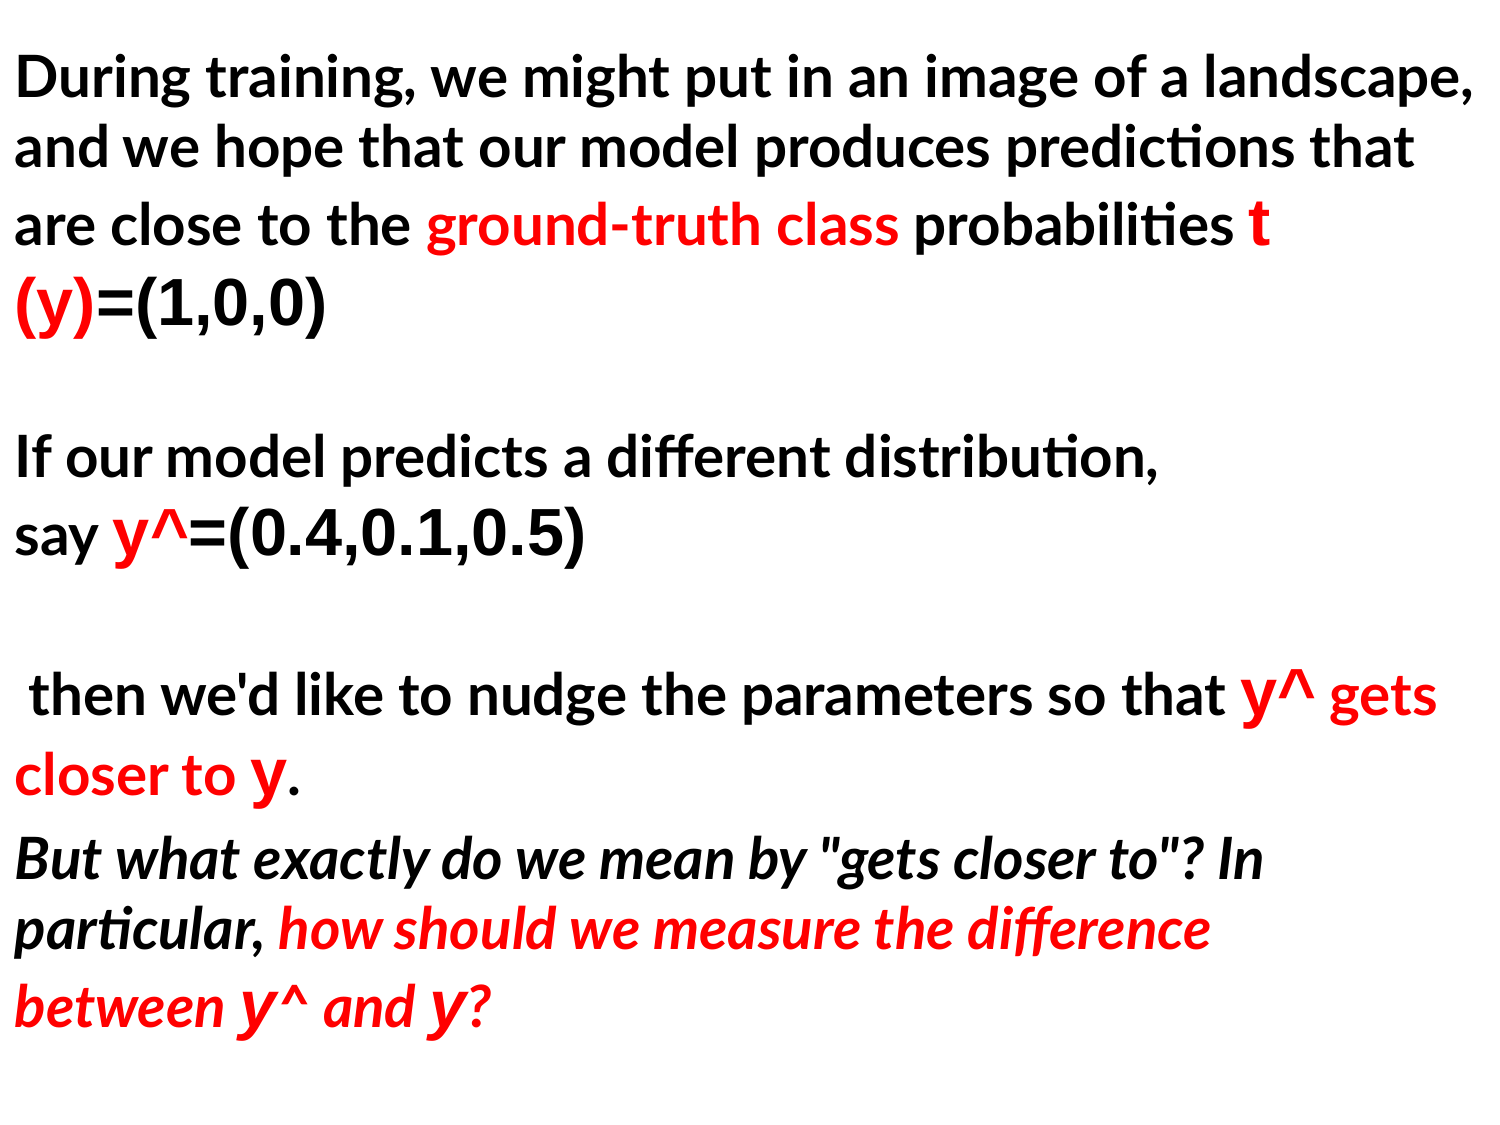

During training, we might put in an image of a landscape, and we hope that our model produces predictions that are close to the ground-truth class probabilities t (y)=(1,0,0)

If our model predicts a different distribution, say y^=(0.4,0.1,0.5)

 then we'd like to nudge the parameters so that y^ gets closer to y.
But what exactly do we mean by "gets closer to"? In particular, how should we measure the difference between y^ and y?